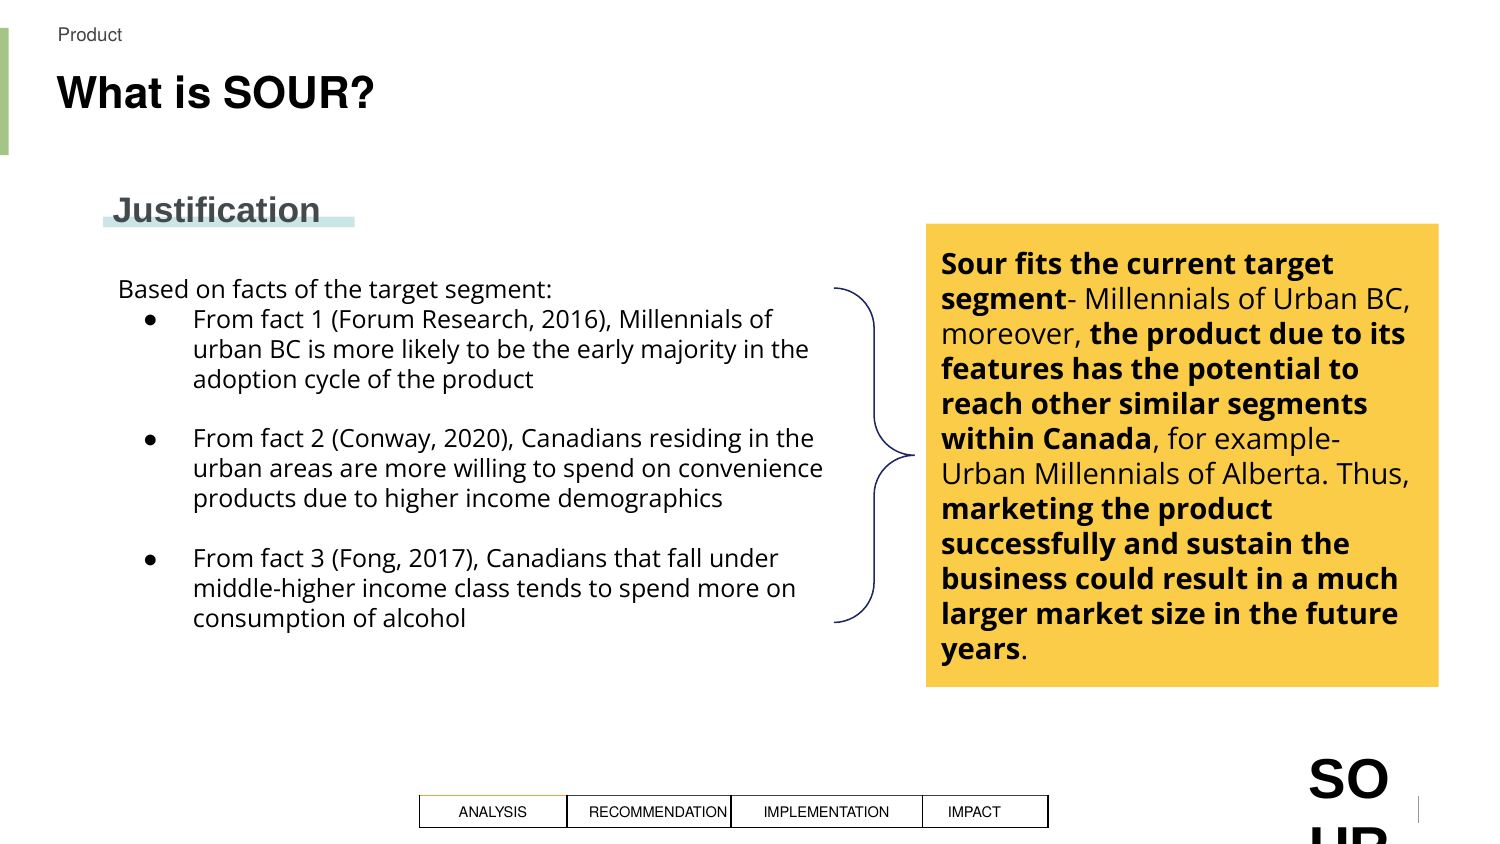

Product
# What is SOUR?
Justification

Sour fits the current target segment- Millennials of Urban BC, moreover, the product due to its features has the potential to reach other similar segments within Canada, for example- Urban Millennials of Alberta. Thus, marketing the product successfully and sustain the business could result in a much larger market size in the future years.
Based on facts of the target segment:
From fact 1 (Forum Research, 2016), Millennials of urban BC is more likely to be the early majority in the adoption cycle of the product

From fact 2 (Conway, 2020), Canadians residing in the urban areas are more willing to spend on convenience products due to higher income demographics

From fact 3 (Fong, 2017), Canadians that fall under middle-higher income class tends to spend more on consumption of alcohol